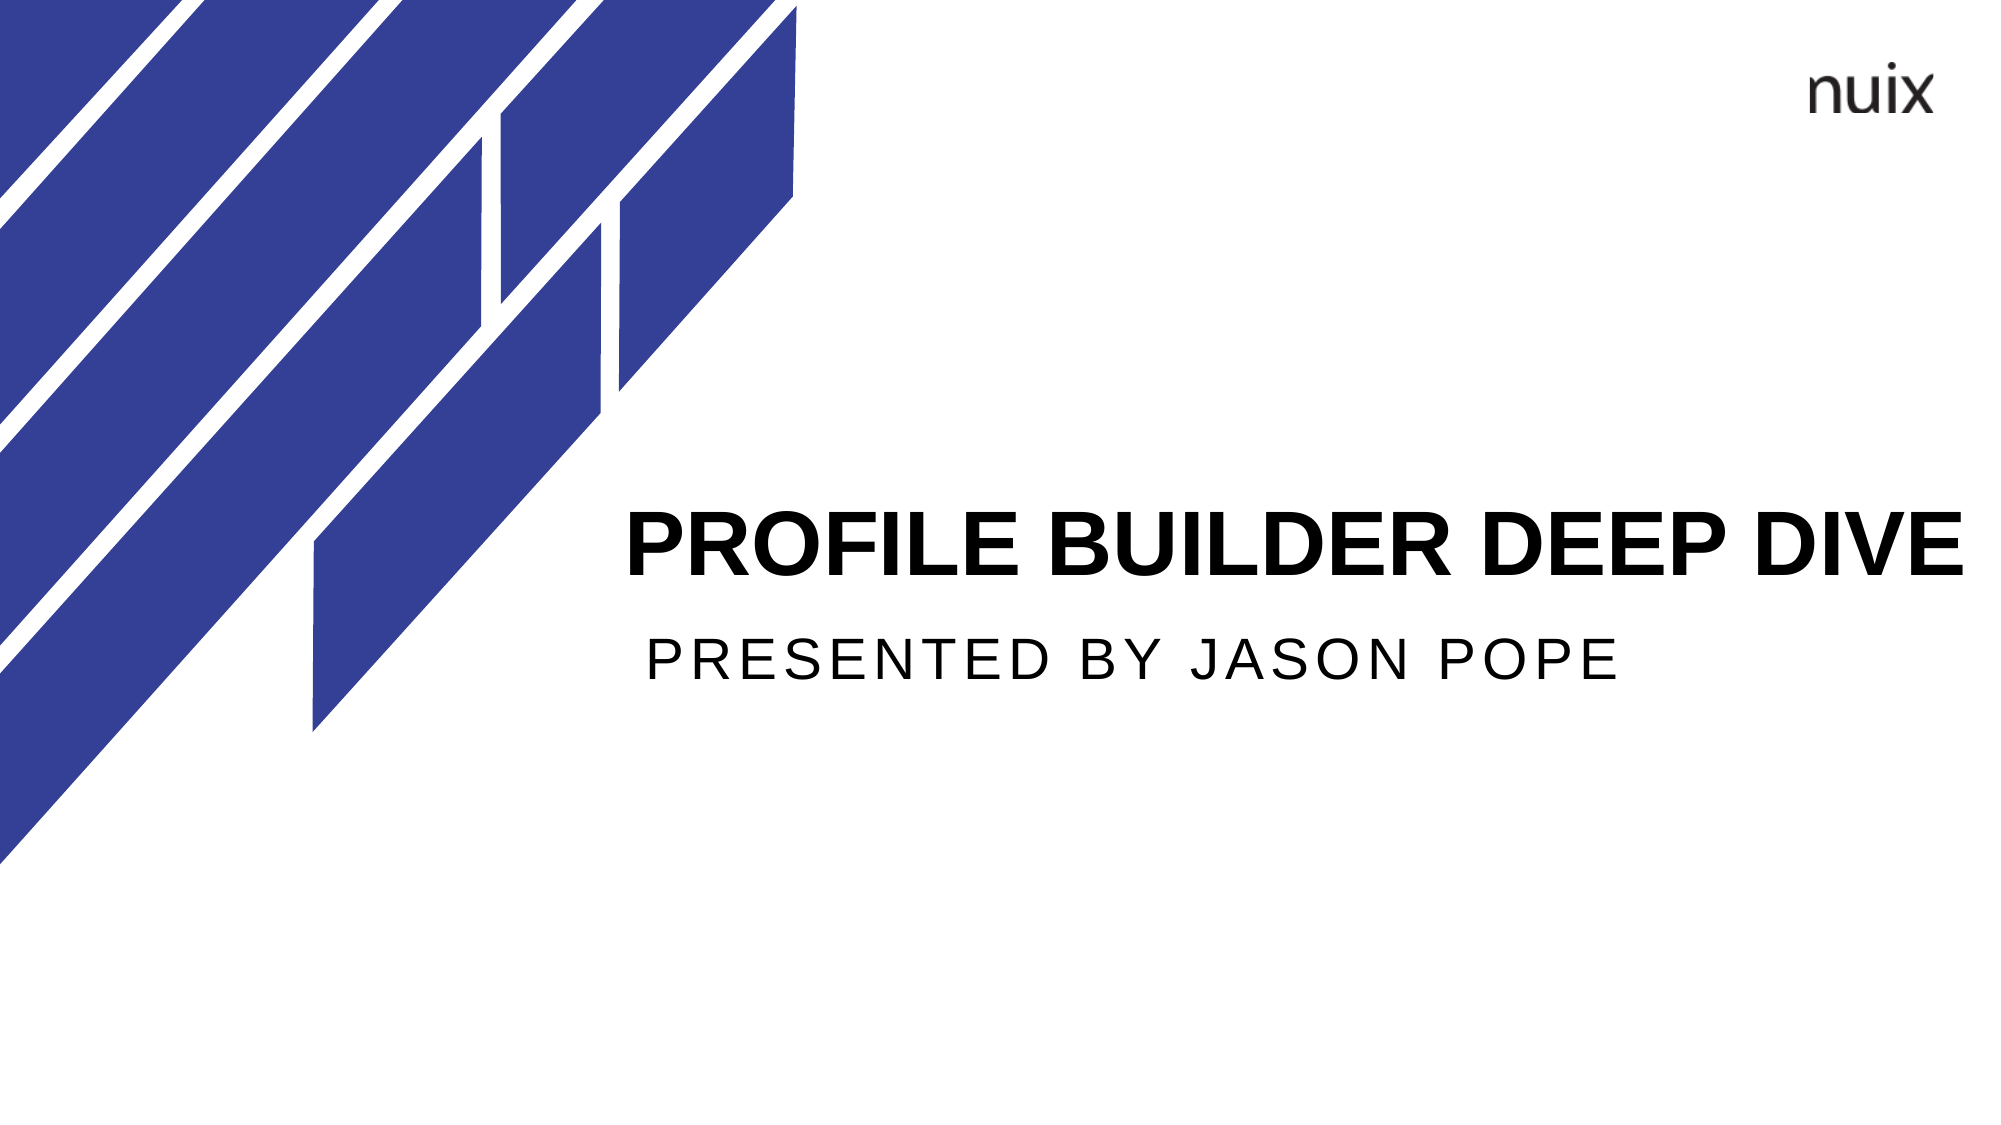

PROFILE BUILDER DEEP DIVE
PRESENTED BY JASON POPE